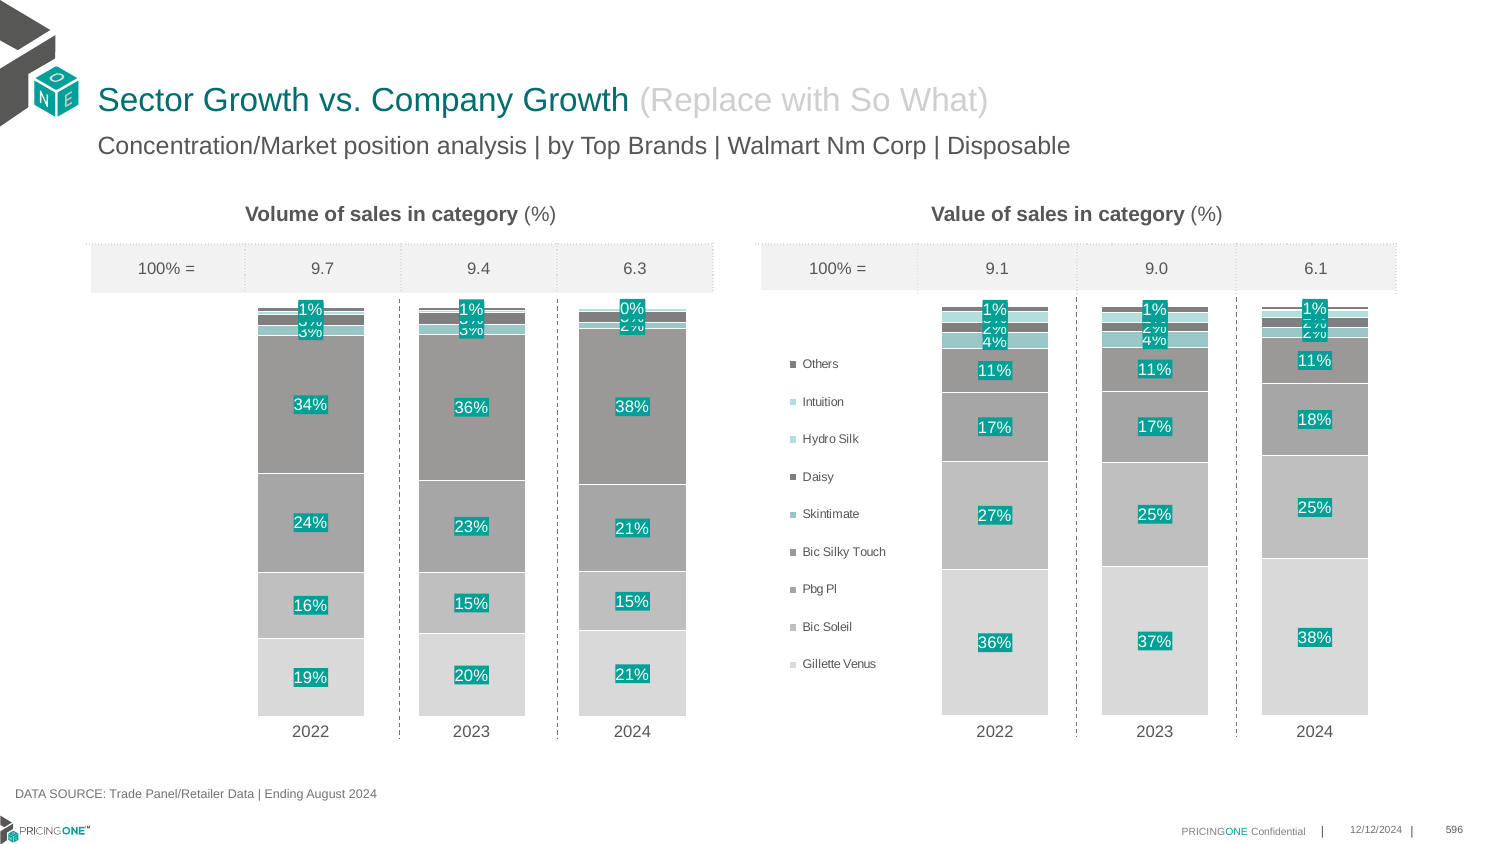

# Sector Growth vs. Company Growth (Replace with So What)
Concentration/Market position analysis | by Top Brands | Walmart Nm Corp | Disposable
| Volume of sales in category (%) |  |  |  |
| --- | --- | --- | --- |
| 100% = | 9.7 | 9.4 | 6.3 |
| Value of sales in category (%) |  |  |  |
| --- | --- | --- | --- |
| 100% = | 9.1 | 9.0 | 6.1 |

### Chart

| Category | Gillette Venus | Bic Soleil | Pbg Pl | Bic Silky Touch | Skintimate | Daisy | Hydro Silk | Intuition | Others |
|---|---|---|---|---|---|---|---|---|---|
| 2022 | 0.1907651529784767 | 0.16231188720999049 | 0.24134102665767931 | 0.3360606537530142 | 0.025185703443379094 | 0.027770681805775875 | 0.007716385541103531 | 0.0 | 0.008848508610580813 |
| 2023 | 0.2034230013221999 | 0.14861253390814155 | 0.2262552220700893 | 0.3560252058574128 | 0.02527560428508548 | 0.027532924956317418 | 0.006391611918576241 | 0.00027642405115682074 | 0.006207471631020461 |
| 2024 | 0.20926932425203992 | 0.1455565890808248 | 0.21249214743190684 | 0.3804663408908161 | 0.01621813386103011 | 0.02718304545049076 | 0.005107597125195704 | 0.0005030686874729908 | 0.003203753220222731 |

### Chart

| Category | Gillette Venus | Bic Soleil | Pbg Pl | Bic Silky Touch | Skintimate | Daisy | Hydro Silk | Intuition | Others |
|---|---|---|---|---|---|---|---|---|---|
| 2022 | 0.35737778464443626 | 0.26517806516676673 | 0.1674279150442626 | 0.10722683623250824 | 0.038412530364499535 | 0.024335648040831118 | 0.027672535714179526 | 0.0 | 0.012368684792515997 |
| 2023 | 0.36557170905554304 | 0.2534140227673437 | 0.1747832056955425 | 0.1070182436383492 | 0.03718389523282118 | 0.023757170462975822 | 0.02343939911119176 | 0.0010412765291224941 | 0.0137910775071103 |
| 2024 | 0.38325979744584315 | 0.252013148063092 | 0.17721634191107688 | 0.11167193697007961 | 0.024795180372478347 | 0.02347592972122701 | 0.018142392471023134 | 0.00171875125099242 | 0.007706521794187422 |
DATA SOURCE: Trade Panel/Retailer Data | Ending August 2024

12/12/2024
596